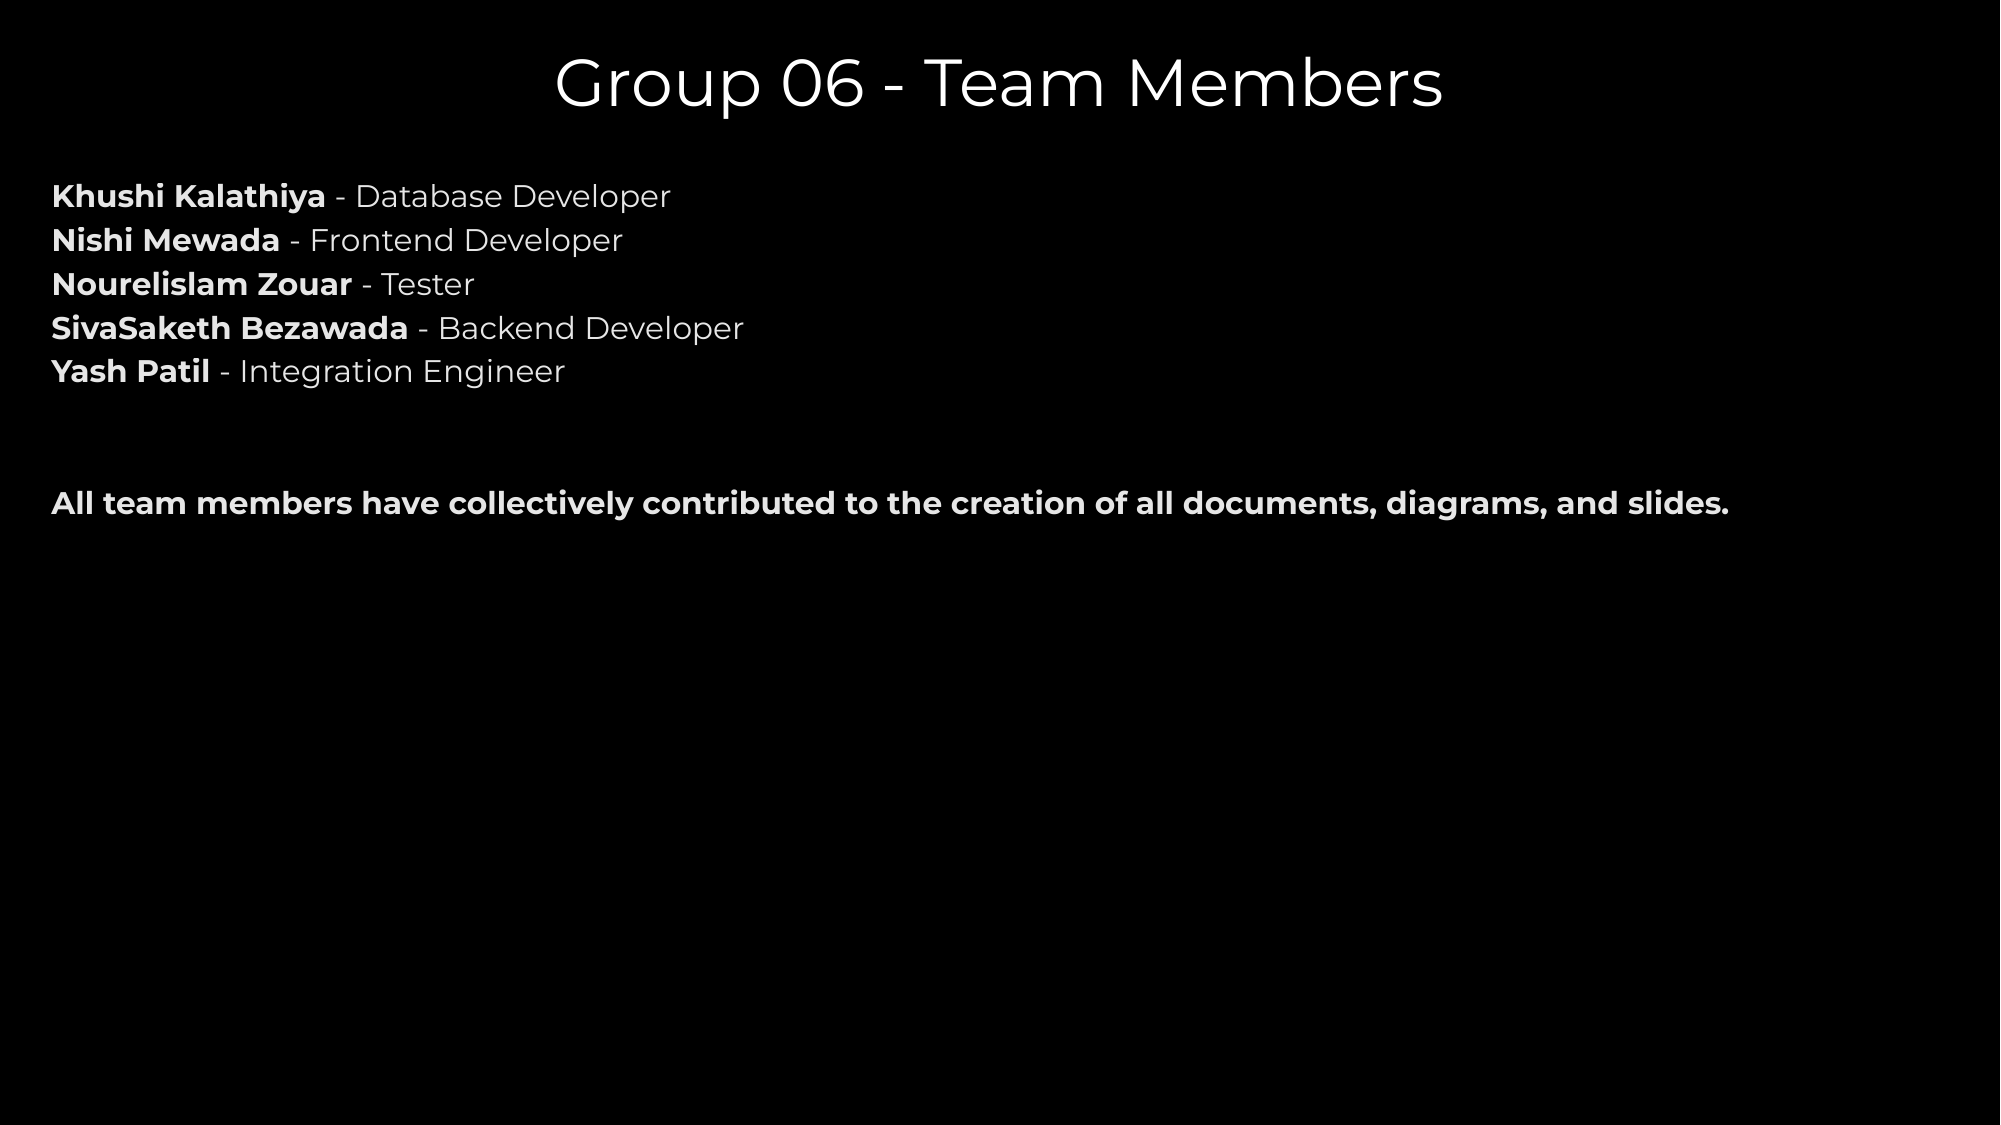

Group 06 - Team Members
Khushi Kalathiya - Database Developer 
Nishi Mewada - Frontend Developer 
Nourelislam Zouar - Tester 
SivaSaketh Bezawada - Backend Developer 
Yash Patil - Integration Engineer 
All team members have collectively contributed to the creation of all documents, diagrams, and slides.